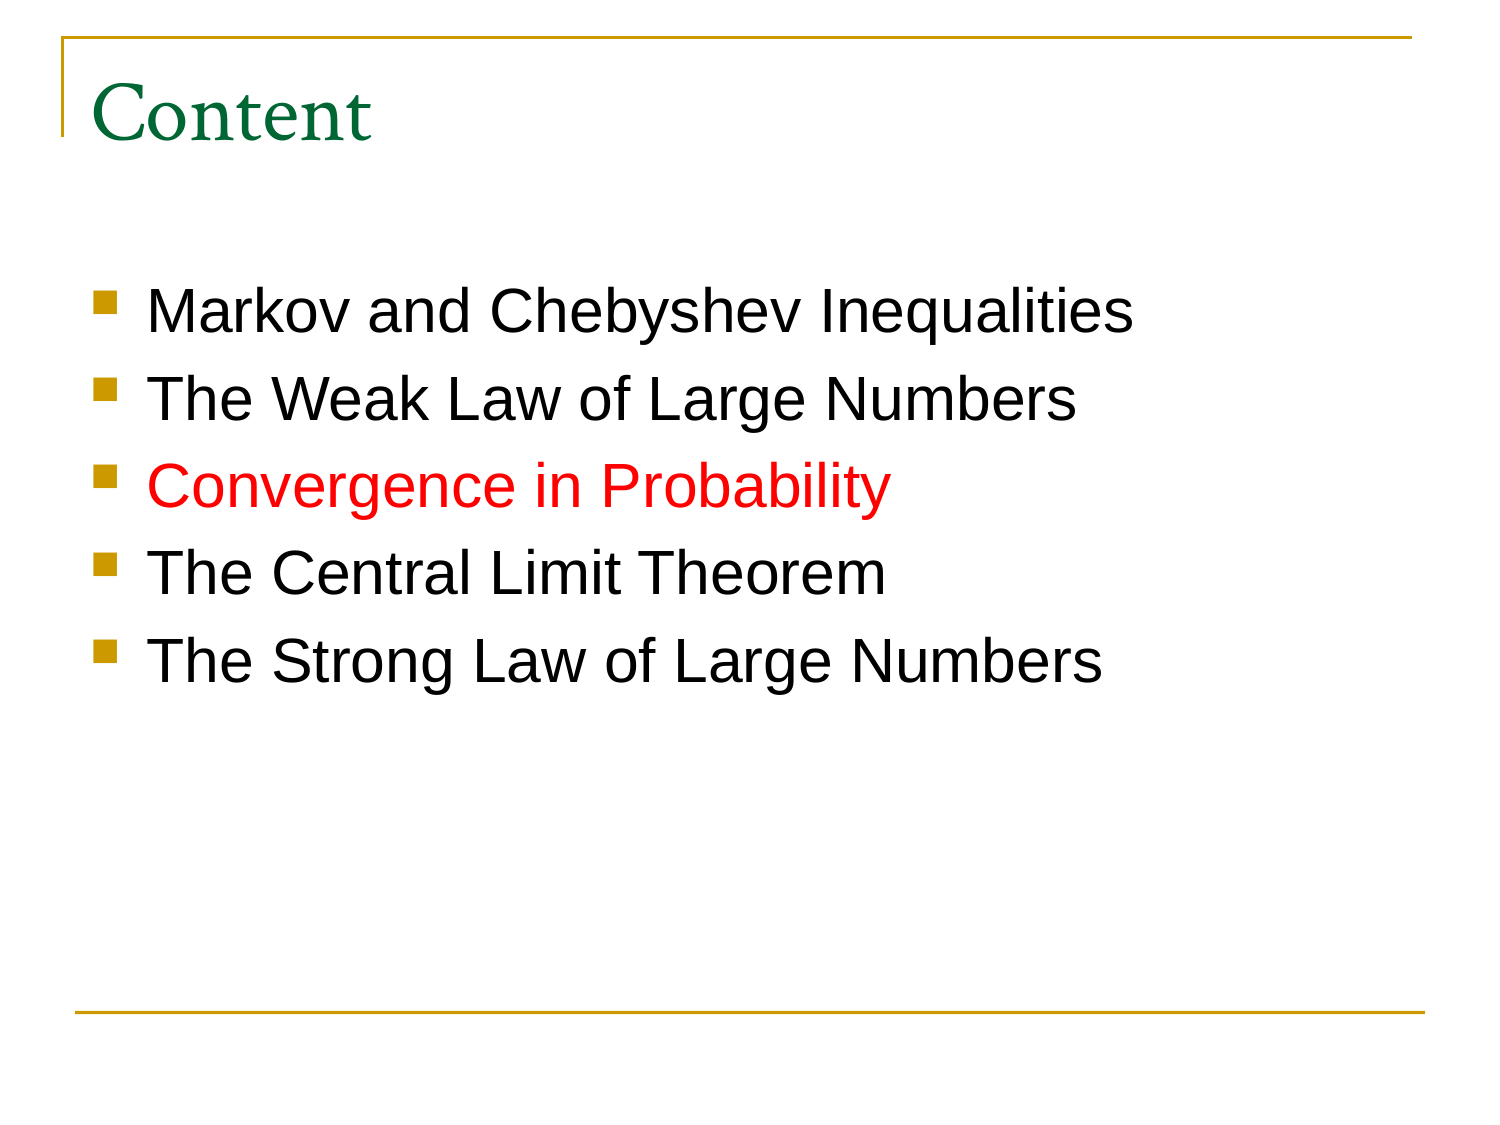

# Content
Markov and Chebyshev Inequalities
The Weak Law of Large Numbers
Convergence in Probability
The Central Limit Theorem
The Strong Law of Large Numbers